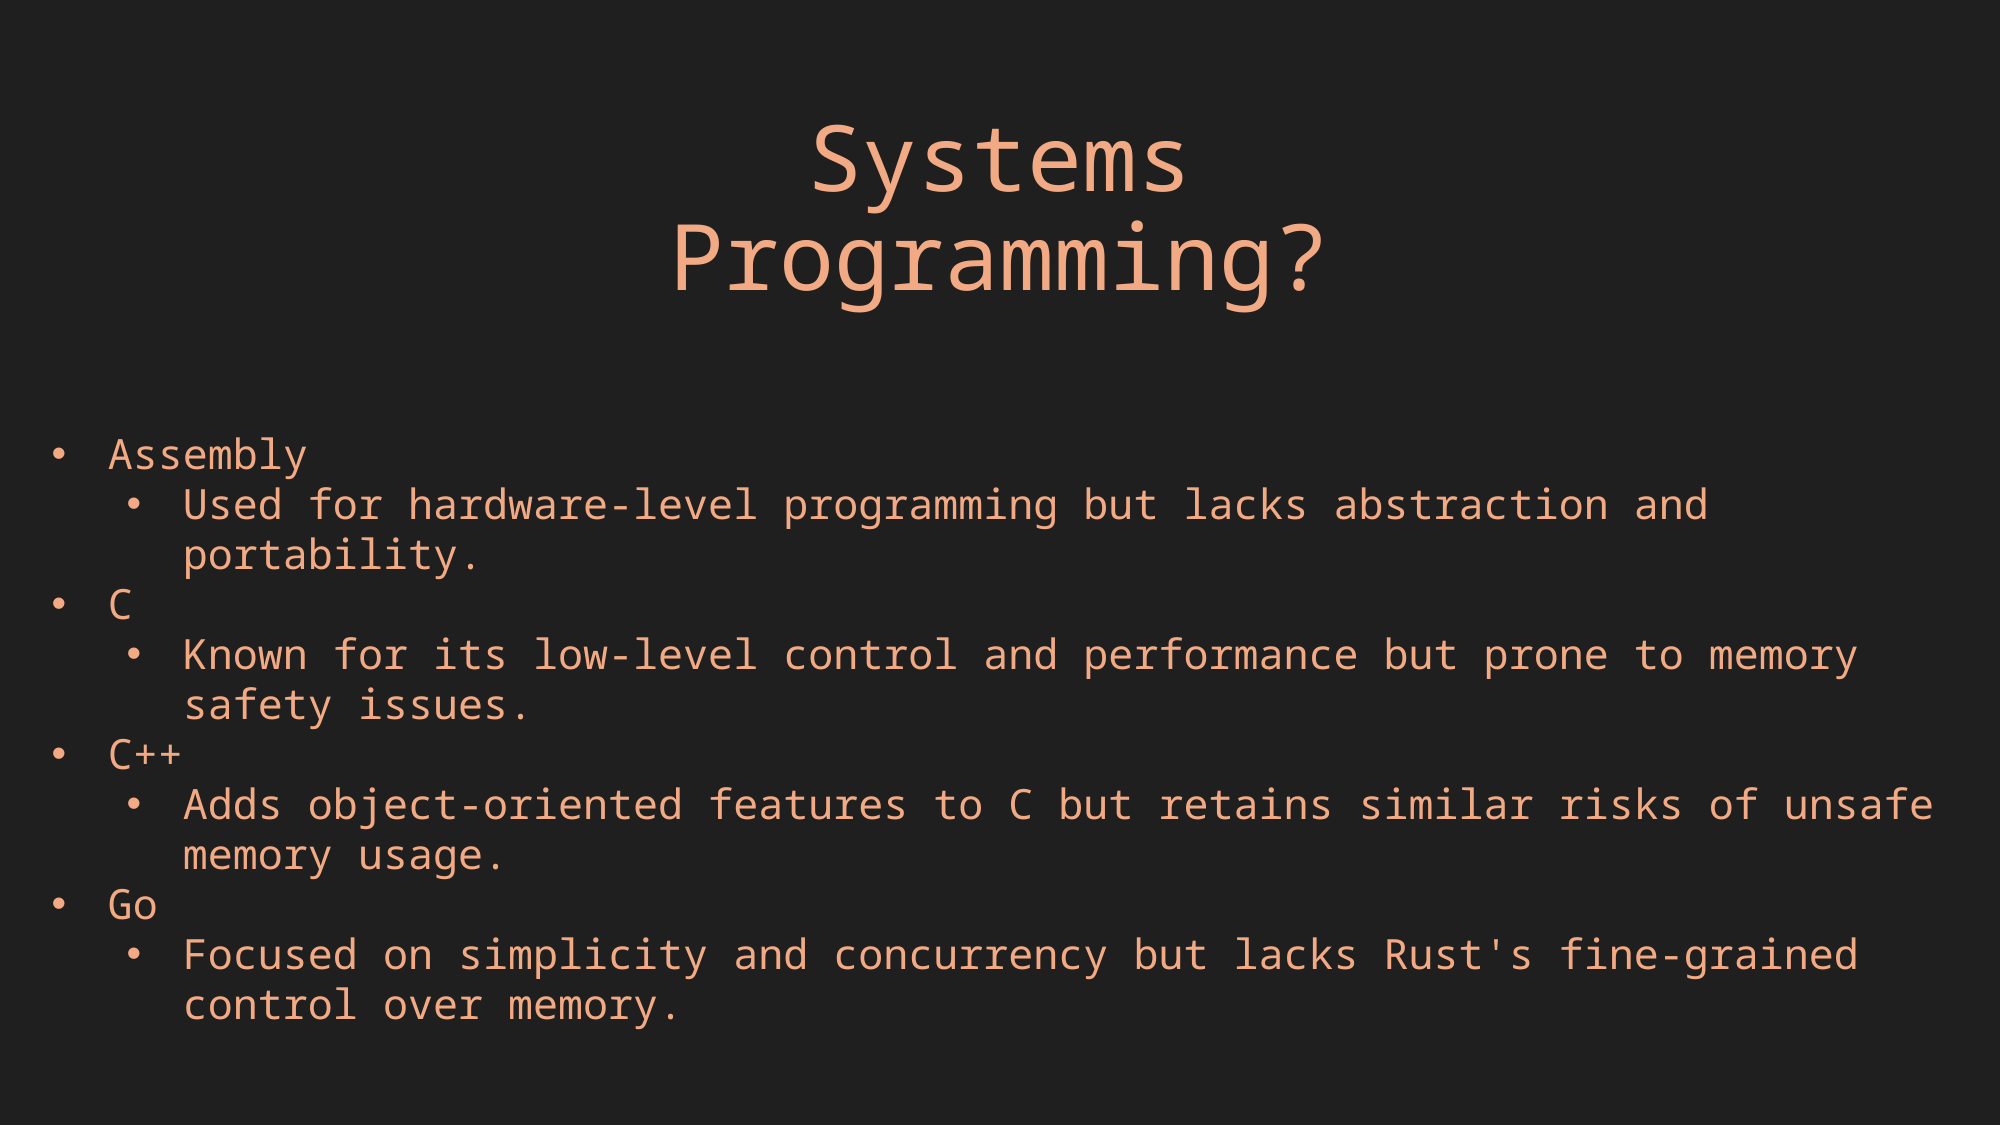

Systems Programming?
Assembly
Used for hardware-level programming but lacks abstraction and portability.
C
Known for its low-level control and performance but prone to memory safety issues.
C++
Adds object-oriented features to C but retains similar risks of unsafe memory usage.
Go
Focused on simplicity and concurrency but lacks Rust's fine-grained control over memory.